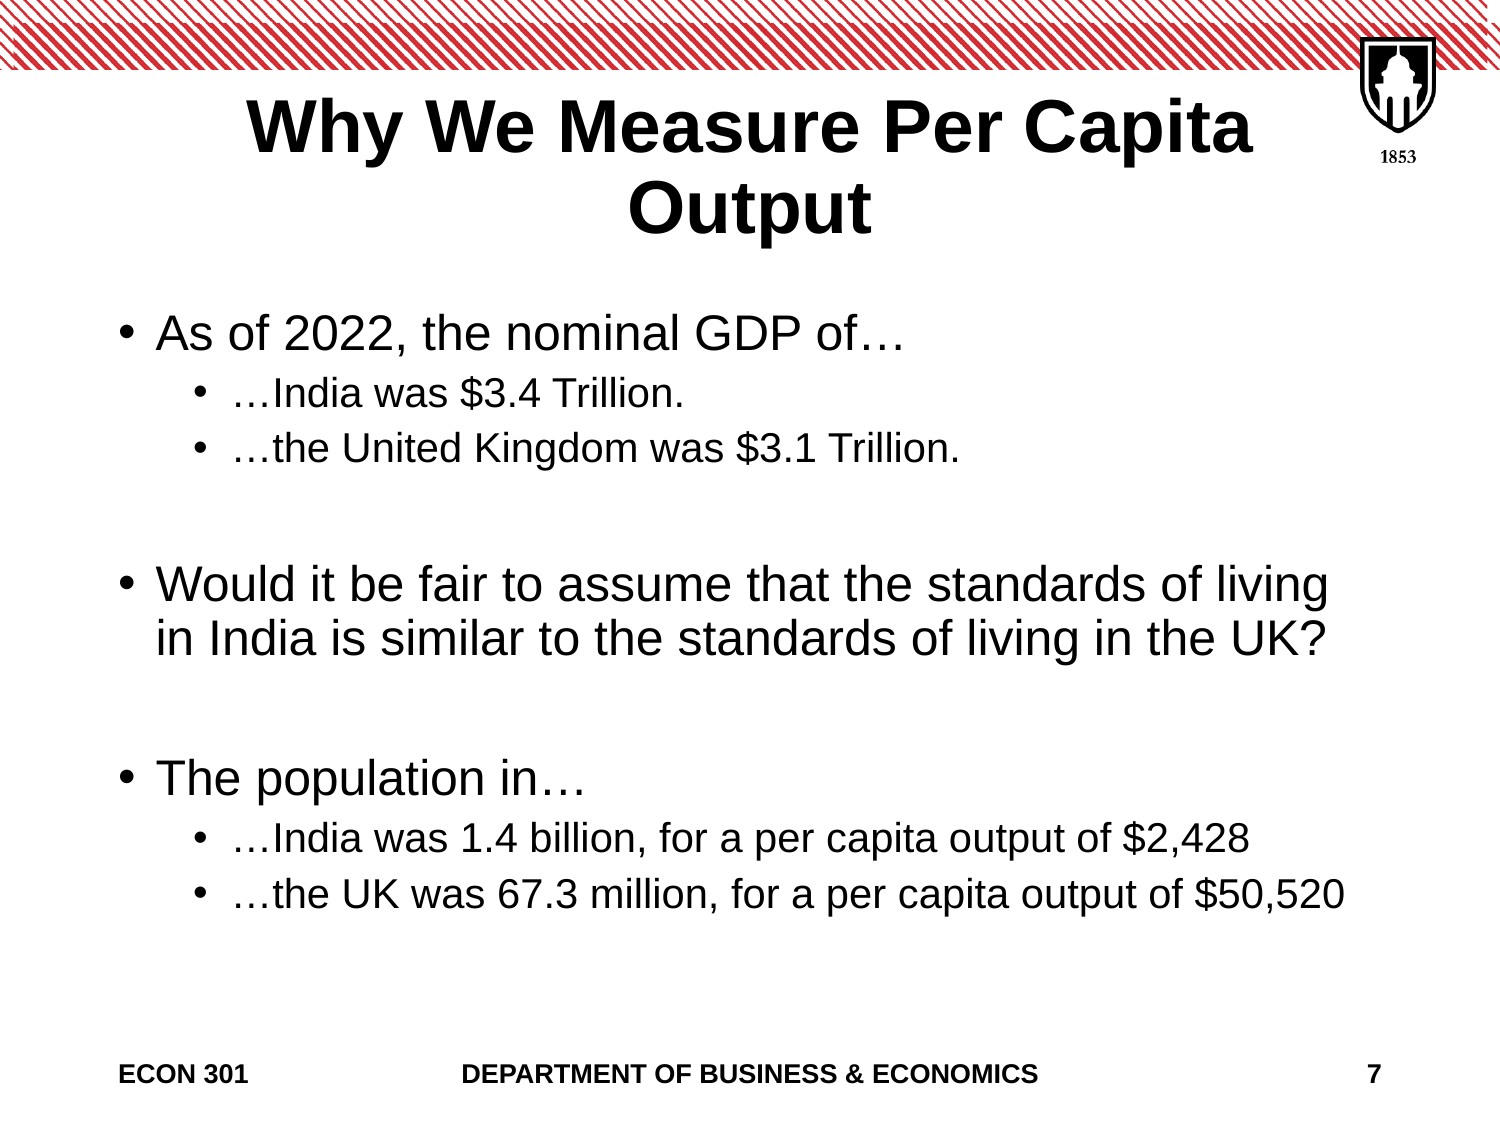

# Why We Measure Per Capita Output
As of 2022, the nominal GDP of…
…India was $3.4 Trillion.
…the United Kingdom was $3.1 Trillion.

Would it be fair to assume that the standards of living in India is similar to the standards of living in the UK?

The population in…
…India was 1.4 billion, for a per capita output of $2,428
…the UK was 67.3 million, for a per capita output of $50,520

ECON 301
DEPARTMENT OF BUSINESS & ECONOMICS
7